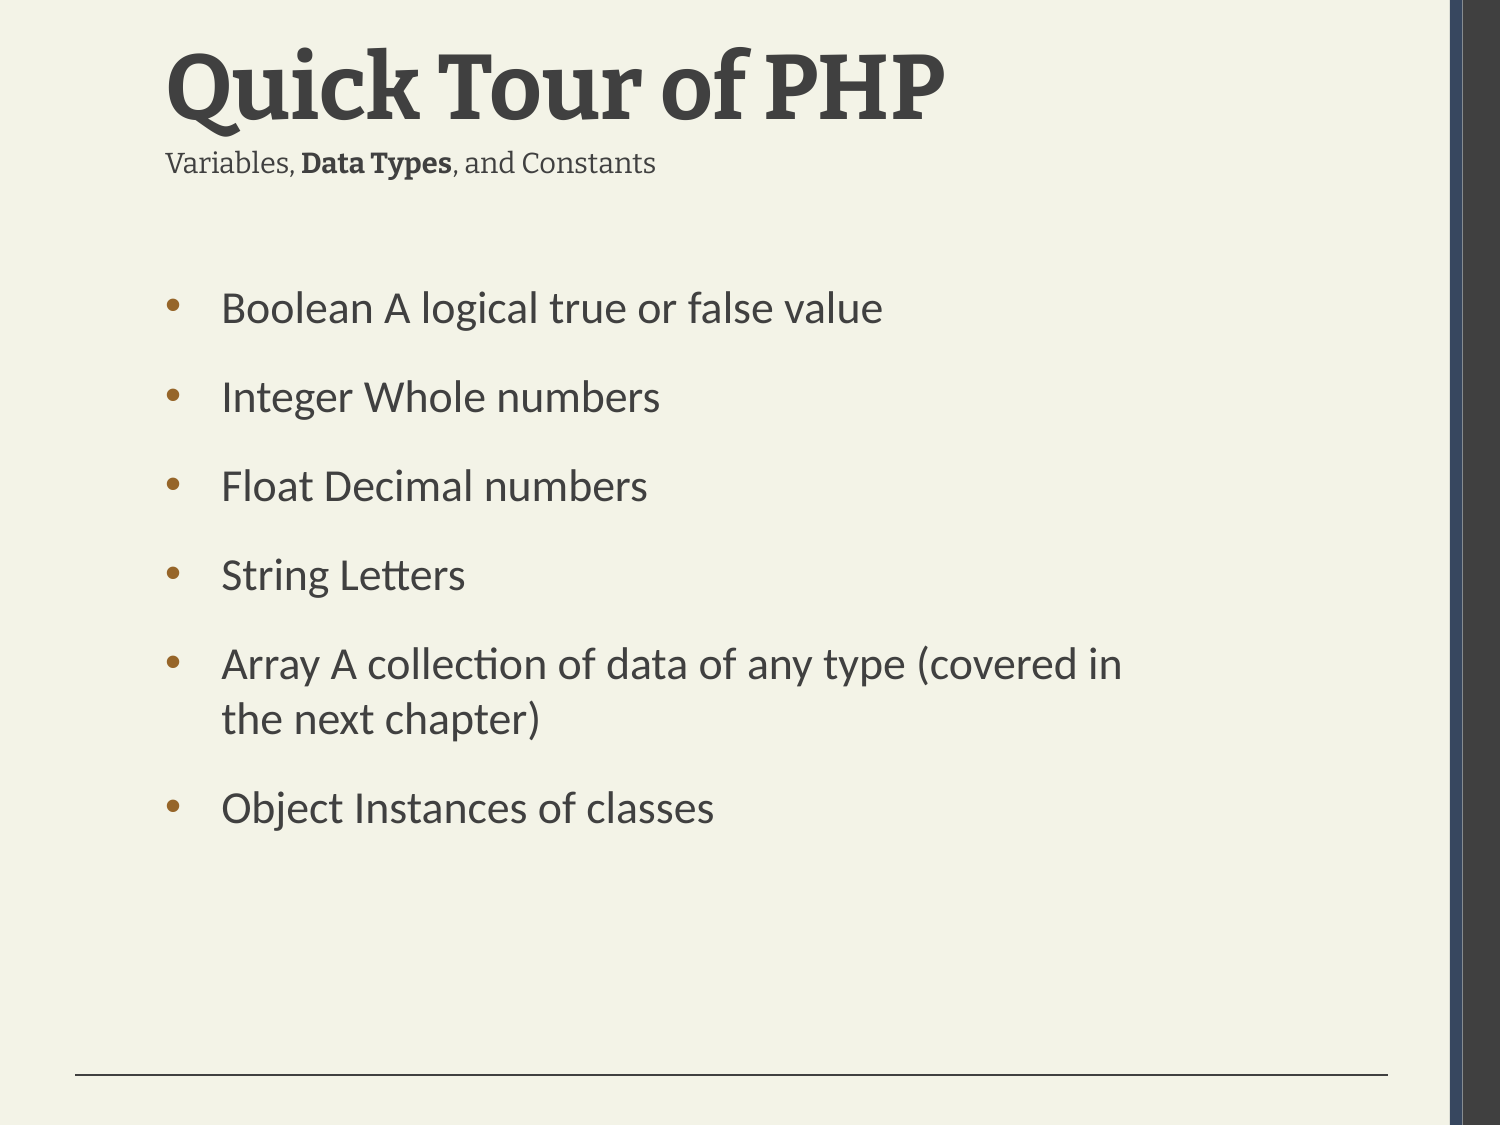

# Quick Tour of PHP
Variables, Data Types, and Constants
Boolean A logical true or false value
Integer Whole numbers
Float Decimal numbers
String Letters
Array A collection of data of any type (covered in the next chapter)
Object Instances of classes